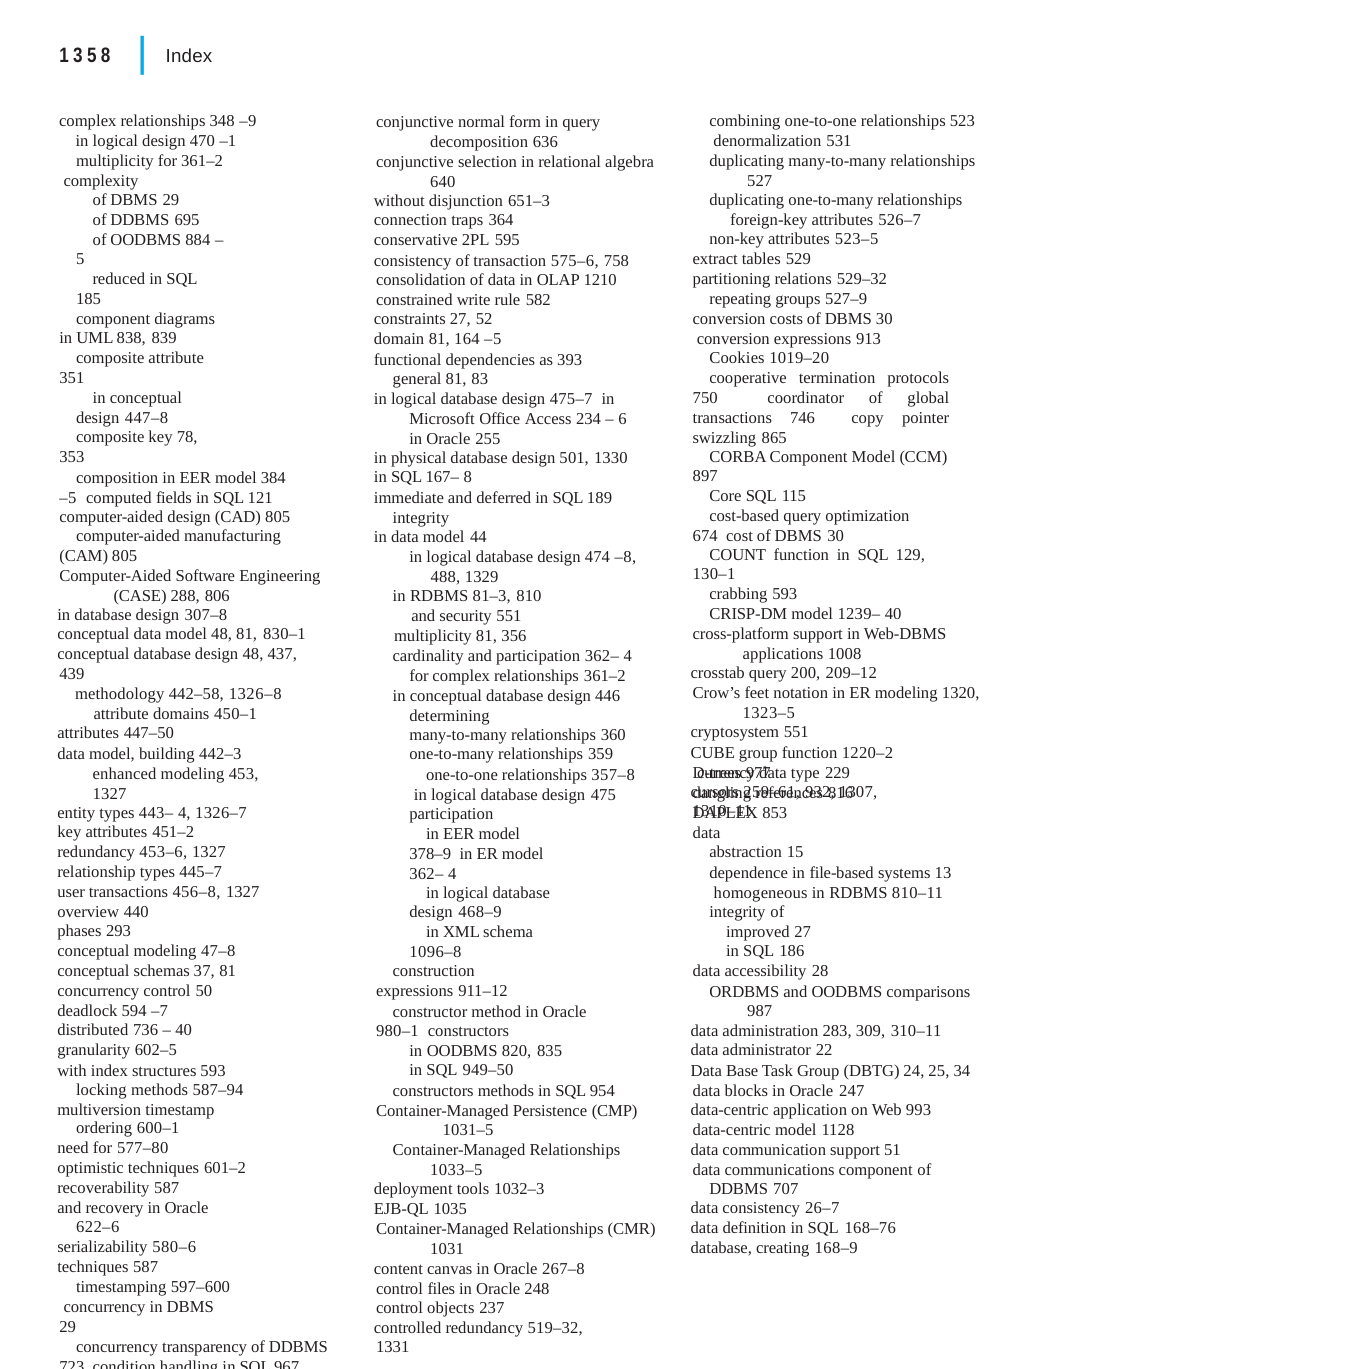

|
1358	Index
combining one-to-one relationships 523  denormalization 531
duplicating many-to-many relationships  527
duplicating one-to-many relationships  foreign-key attributes 526–7
non-key attributes 523–5
extract tables 529
partitioning relations 529–32
repeating groups 527–9  conversion costs of DBMS 30  conversion expressions 913
Cookies 1019–20
cooperative termination protocols 750  coordinator of global transactions 746  copy pointer swizzling 865
CORBA Component Model (CCM) 897
Core SQL 115
cost-based query optimization 674  cost of DBMS 30
COUNT function in SQL 129, 130–1
crabbing 593
CRISP-DM model 1239– 40
cross-platform support in Web-DBMS  applications 1008
crosstab query 200, 209–12
Crow’s feet notation in ER modeling 1320,  1323–5
cryptosystem 551
CUBE group function 1220–2  currency data type 229
cursors 259–61, 932, 1307, 1310–11
complex relationships 348 –9
in logical design 470 –1
multiplicity for 361–2  complexity
of DBMS 29
of DDBMS 695
of OODBMS 884 –5
reduced in SQL 185
component diagrams in UML 838, 839
composite attribute 351
in conceptual design 447–8
composite key 78, 353
composition in EER model 384 –5  computed fields in SQL 121  computer-aided design (CAD) 805
computer-aided manufacturing (CAM) 805
Computer-Aided Software Engineering  (CASE) 288, 806
in database design 307–8
conceptual data model 48, 81, 830–1
conceptual database design 48, 437, 439
methodology 442–58, 1326–8
attribute domains 450–1
attributes 447–50
data model, building 442–3  enhanced modeling 453, 1327
entity types 443– 4, 1326–7
key attributes 451–2
redundancy 453–6, 1327
relationship types 445–7
user transactions 456–8, 1327
overview 440
phases 293
conceptual modeling 47–8
conceptual schemas 37, 81
concurrency control 50
deadlock 594 –7
distributed 736 – 40
granularity 602–5
with index structures 593  locking methods 587–94
multiversion timestamp ordering 600–1
need for 577–80
optimistic techniques 601–2
recoverability 587
and recovery in Oracle 622–6
serializability 580–6
techniques 587
timestamping 597–600  concurrency in DBMS 29
concurrency transparency of DDBMS 723  condition handling in SQL 967  Conference on Data Systems Languages
(CODASYL) 24, 25, 34
conflict detection and resolution in  replication 791–2, 798
conflict serializability 582–3  conformance with SQL 115
conjunctive normal form in query  decomposition 636
conjunctive selection in relational algebra  640
without disjunction 651–3
connection traps 364
conservative 2PL 595
consistency of transaction 575–6, 758  consolidation of data in OLAP 1210  constrained write rule 582
constraints 27, 52
domain 81, 164 –5
functional dependencies as 393  general 81, 83
in logical database design 475–7  in Microsoft Office Access 234 – 6  in Oracle 255
in physical database design 501, 1330
in SQL 167– 8
immediate and deferred in SQL 189  integrity
in data model 44
in logical database design 474 –8,  488, 1329
in RDBMS 81–3, 810
and security 551
multiplicity 81, 356
cardinality and participation 362– 4  for complex relationships 361–2
in conceptual database design 446  determining
many-to-many relationships 360
one-to-many relationships 359
one-to-one relationships 357–8  in logical database design 475
participation
in EER model 378–9  in ER model 362– 4
in logical database design 468–9
in XML schema 1096–8
construction expressions 911–12
constructor method in Oracle 980–1  constructors
in OODBMS 820, 835
in SQL 949–50
constructors methods in SQL 954  Container-Managed Persistence (CMP)
1031–5
Container-Managed Relationships  1033–5
deployment tools 1032–3
EJB-QL 1035
Container-Managed Relationships (CMR)  1031
content canvas in Oracle 267–8  control files in Oracle 248  control objects 237
controlled redundancy 519–32, 1331
D-trees 977
dangling references 816
DAPLEX 853
data
abstraction 15
dependence in file-based systems 13  homogeneous in RDBMS 810–11  integrity of
improved 27
in SQL 186
data accessibility 28
ORDBMS and OODBMS comparisons  987
data administration 283, 309, 310–11
data administrator 22
Data Base Task Group (DBTG) 24, 25, 34  data blocks in Oracle 247
data-centric application on Web 993  data-centric model 1128
data communication support 51  data communications component of
DDBMS 707
data consistency 26–7
data definition in SQL 168–76
database, creating 168–9